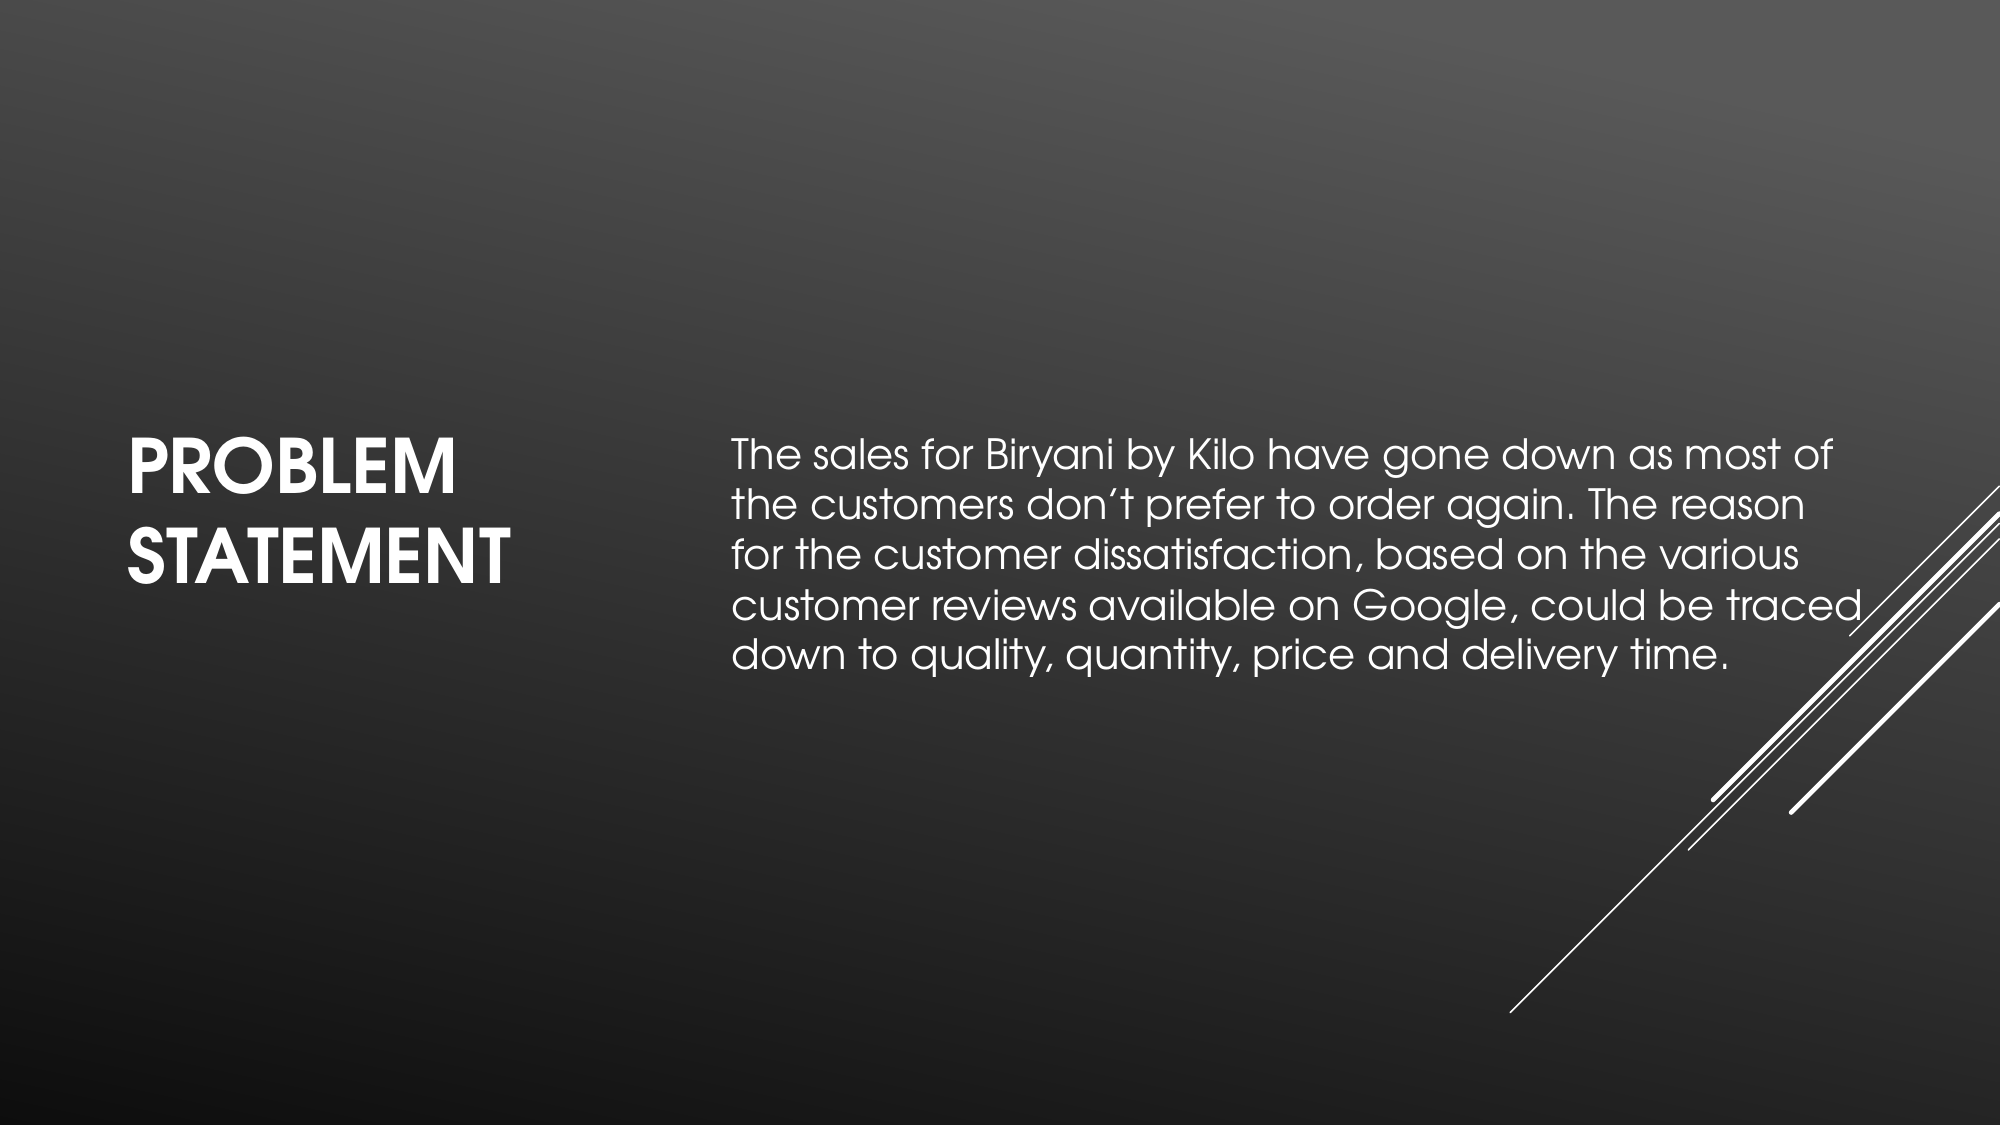

# Problem Statement
The sales for Biryani by Kilo have gone down as most of the customers don’t prefer to order again. The reason for the customer dissatisfaction, based on the various customer reviews available on Google, could be traced down to quality, quantity, price and delivery time.